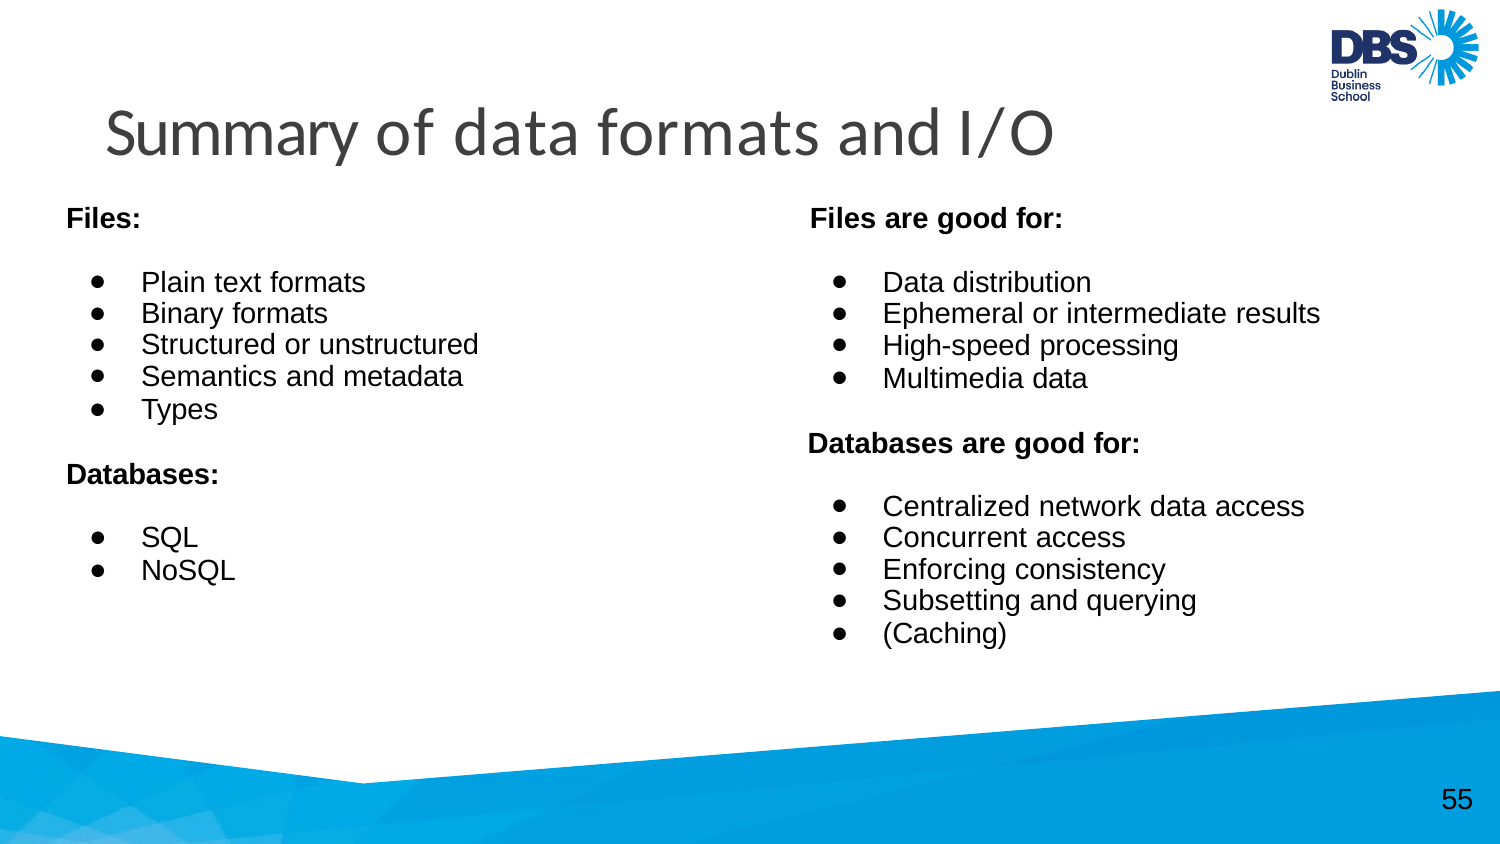

# Summary of data formats and I/O
Files:	Files are good for:
Plain text formats
Binary formats
Structured or unstructured
Semantics and metadata
Types
Data distribution
Ephemeral or intermediate results
High-speed processing
Multimedia data
Databases are good for:
Databases:
Centralized network data access
Concurrent access
Enforcing consistency
Subsetting and querying
(Caching)
SQL
NoSQL
55